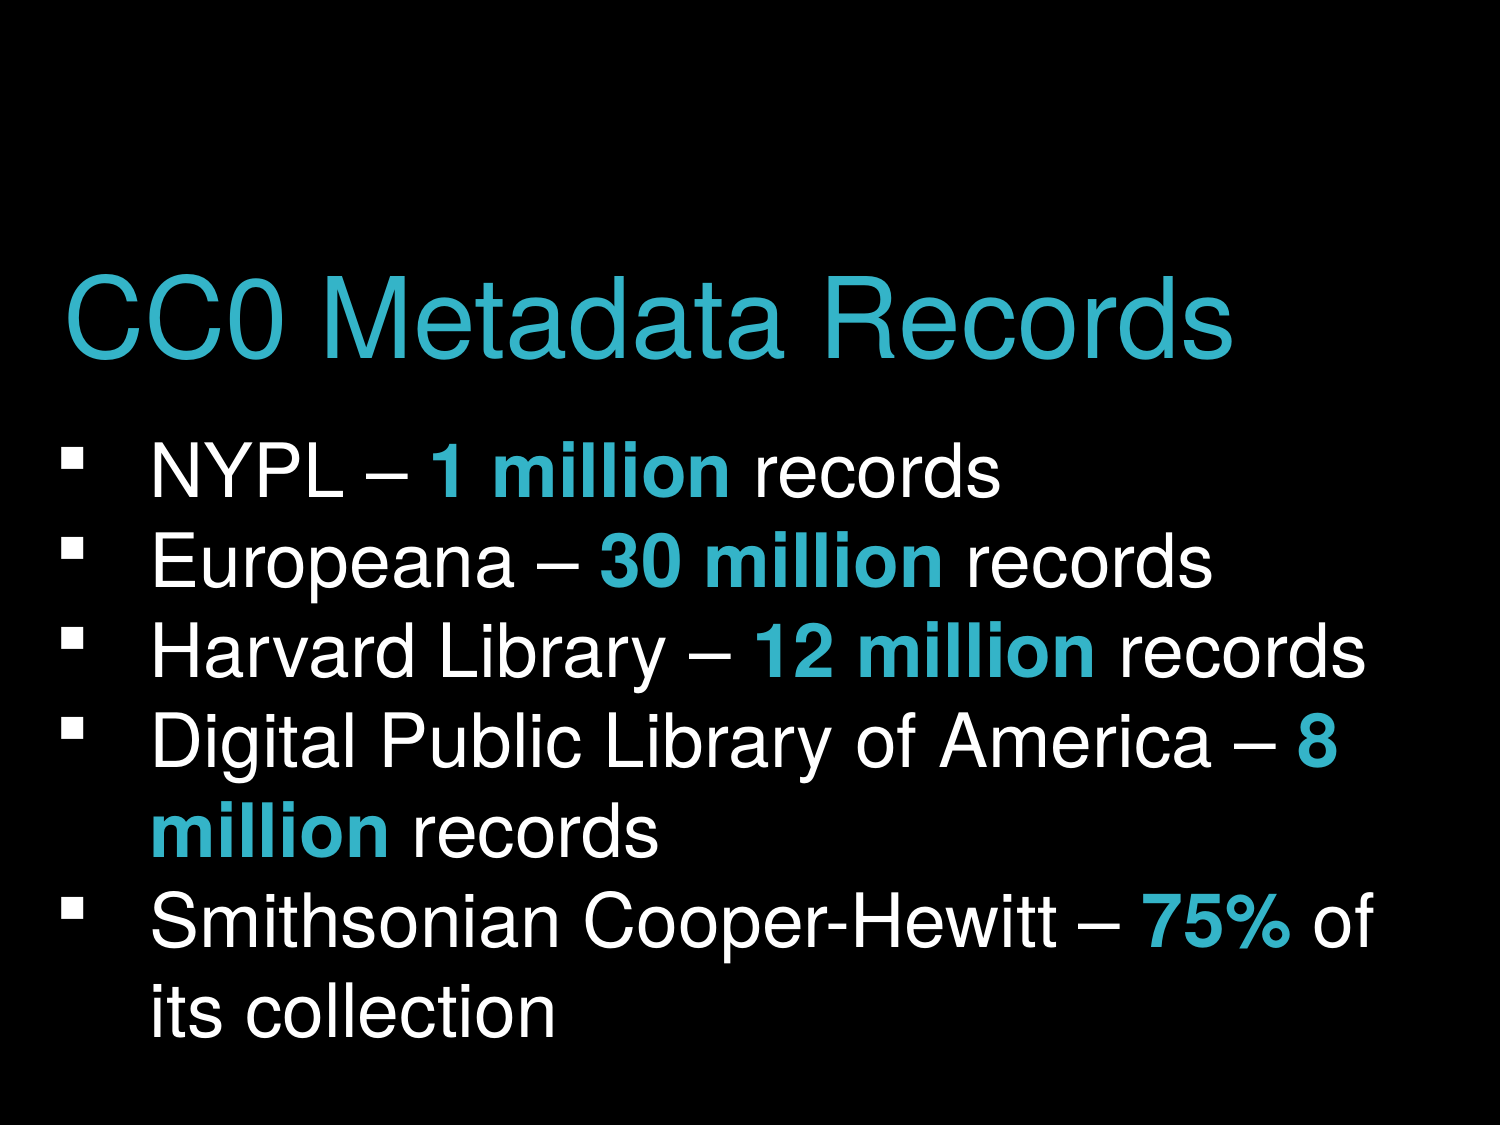

CC0 Metadata Records
NYPL – 1 million records
Europeana – 30 million records
Harvard Library – 12 million records
Digital Public Library of America – 8 million records
Smithsonian Cooper-Hewitt – 75% of its collection